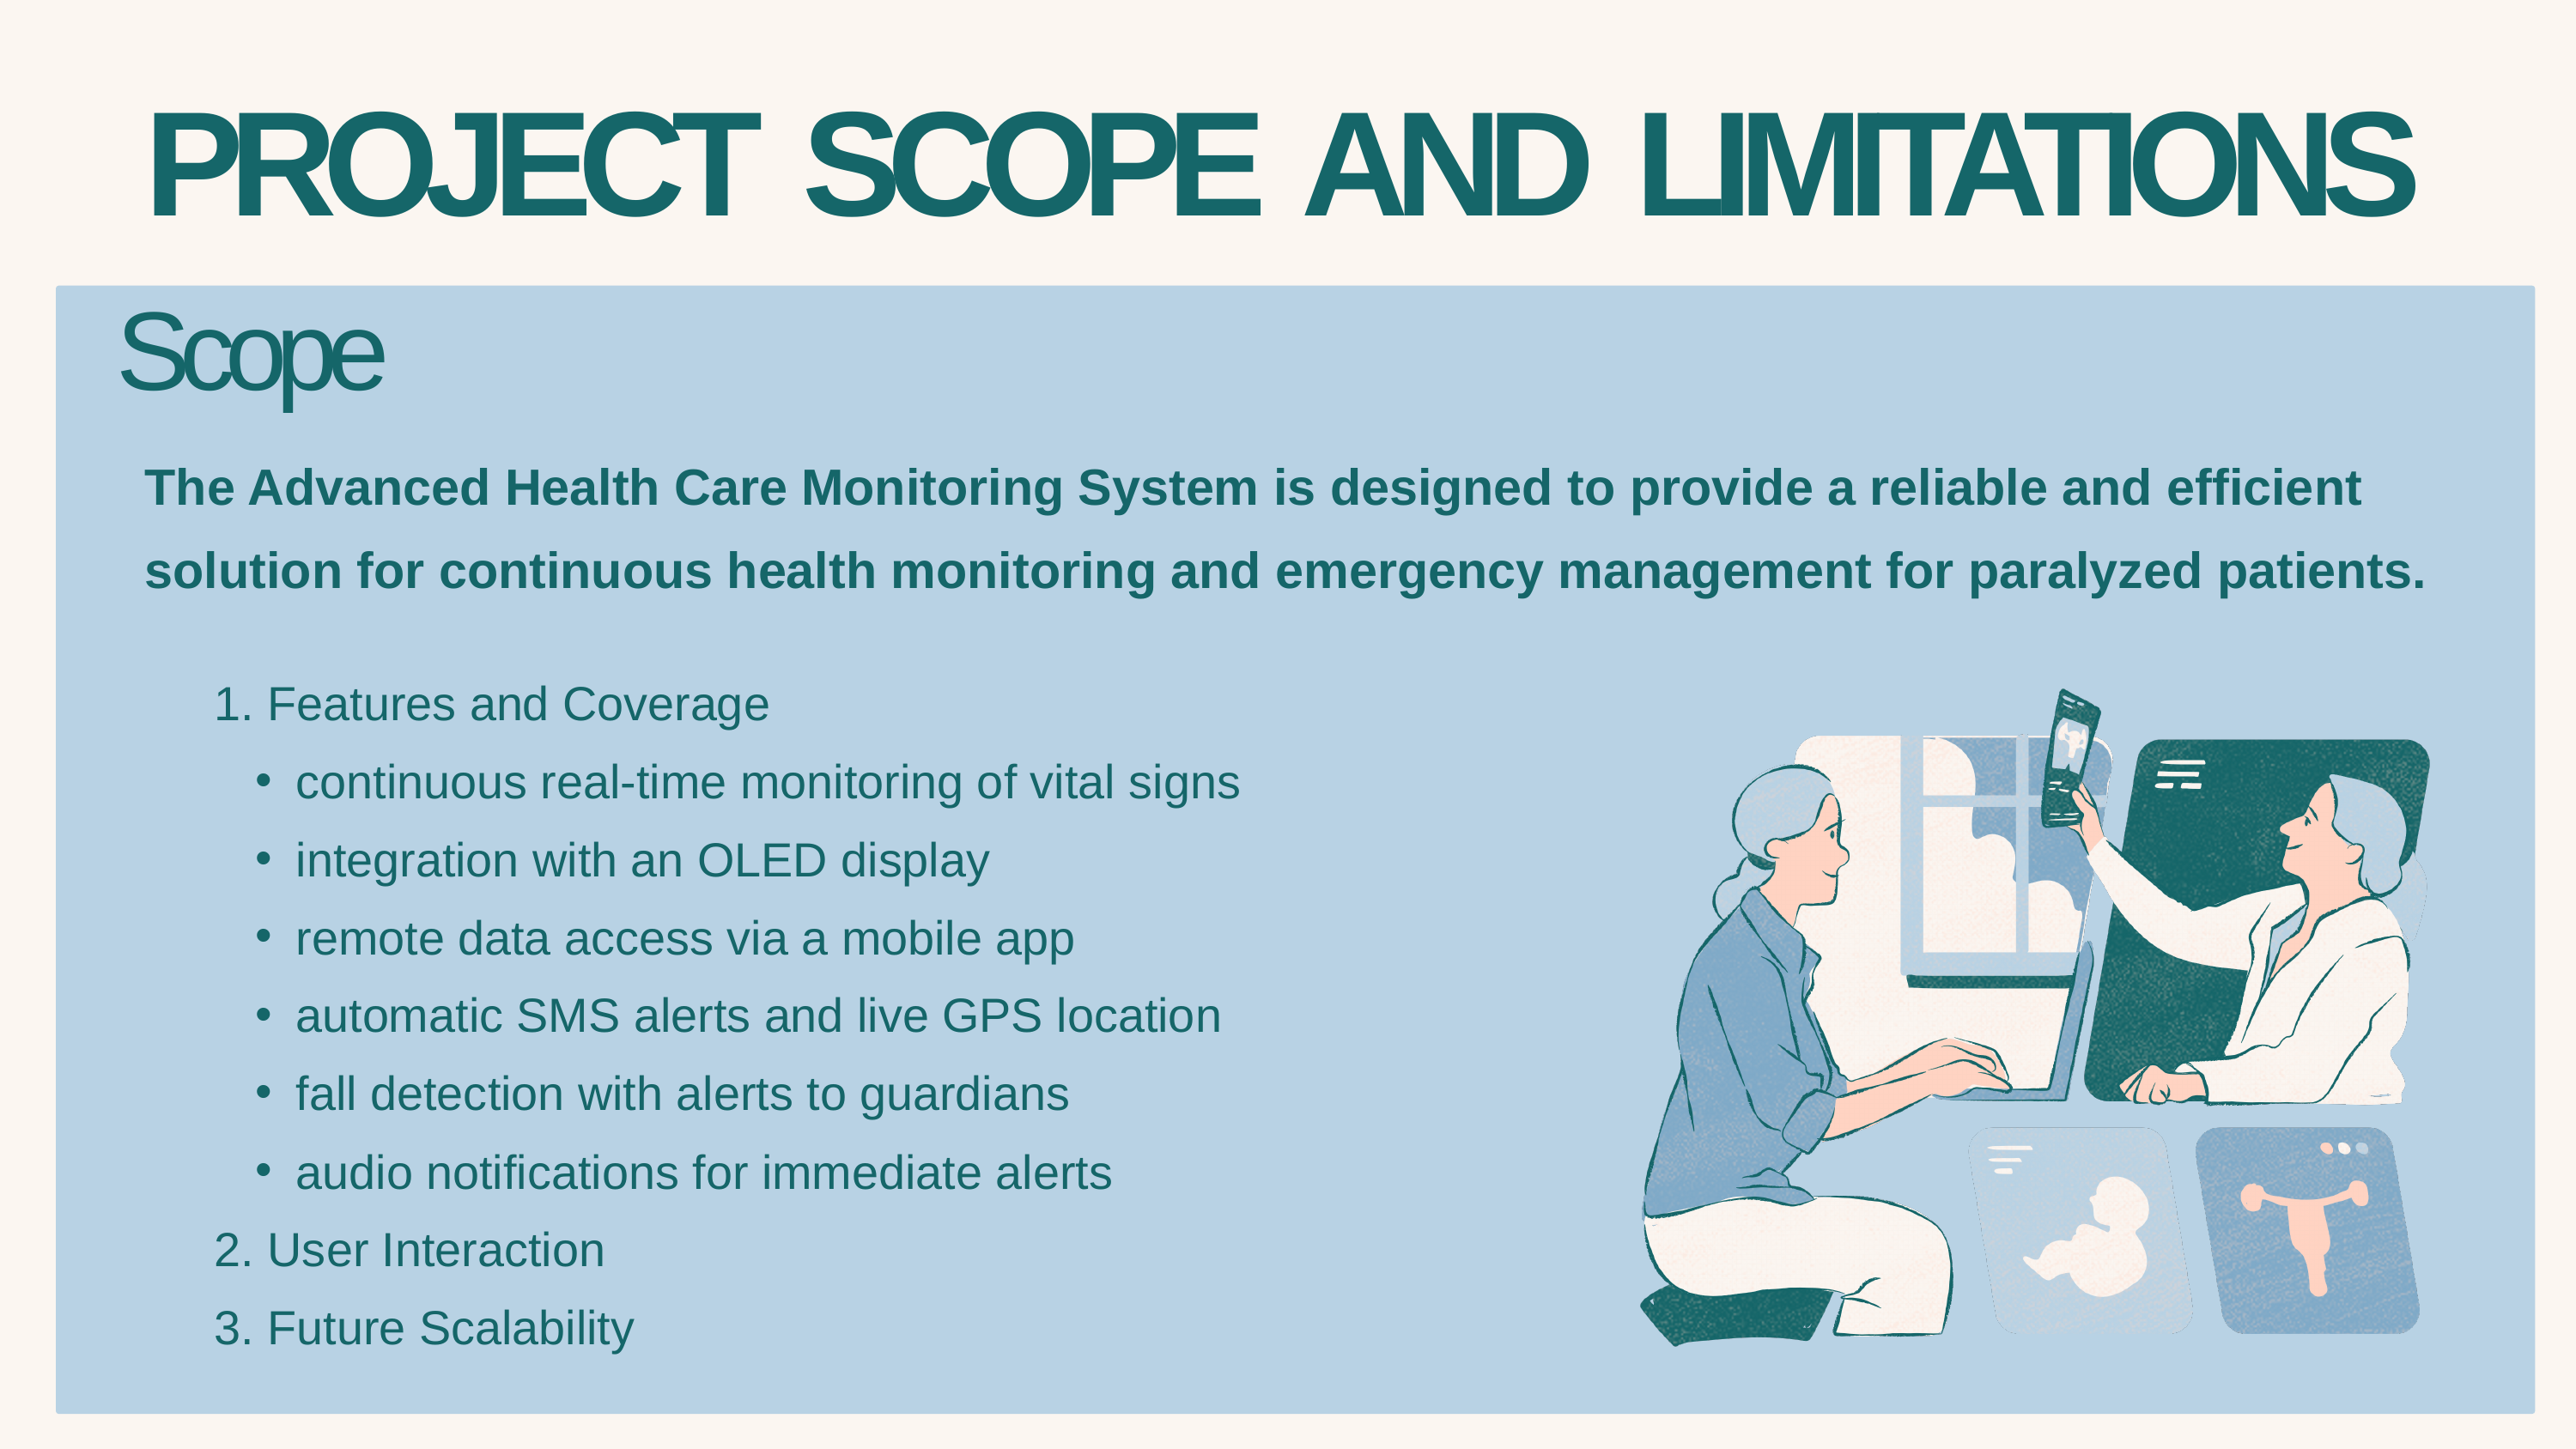

PROJECT  SCOPE  AND  LIMITATIONS

Scope
The Advanced Health Care Monitoring System is designed to provide a reliable and efficient solution for continuous health monitoring and emergency management for paralyzed patients.

1. Features and Coverage
continuous real-time monitoring of vital signs
integration with an OLED display
remote data access via a mobile app
automatic SMS alerts and live GPS location
fall detection with alerts to guardians
audio notifications for immediate alerts
2. User Interaction
3. Future Scalability